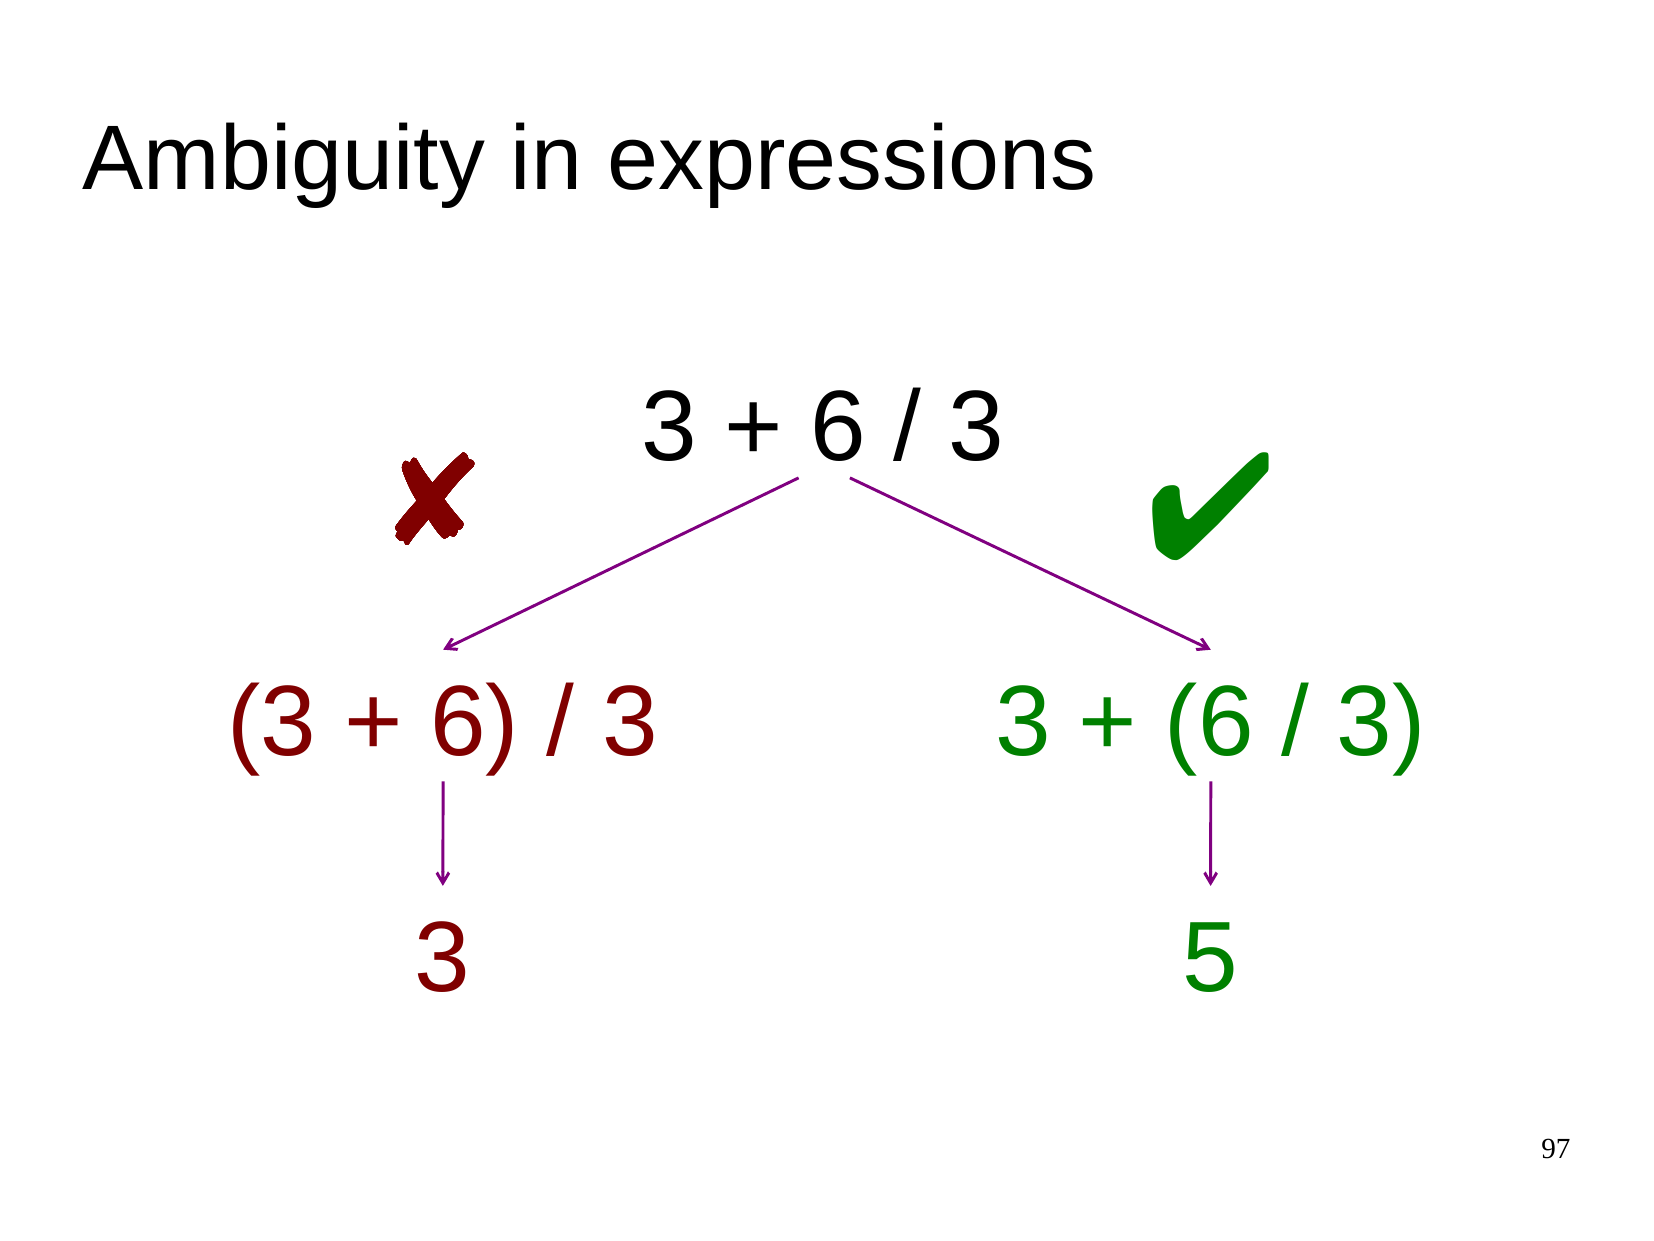

Ambiguity in expressions
3 + 6 / 3
✔
✘
✘
✘
✘
✘
✘
✘
✘
✘
(3 + 6) / 3
3 + (6 / 3)
3
5
97